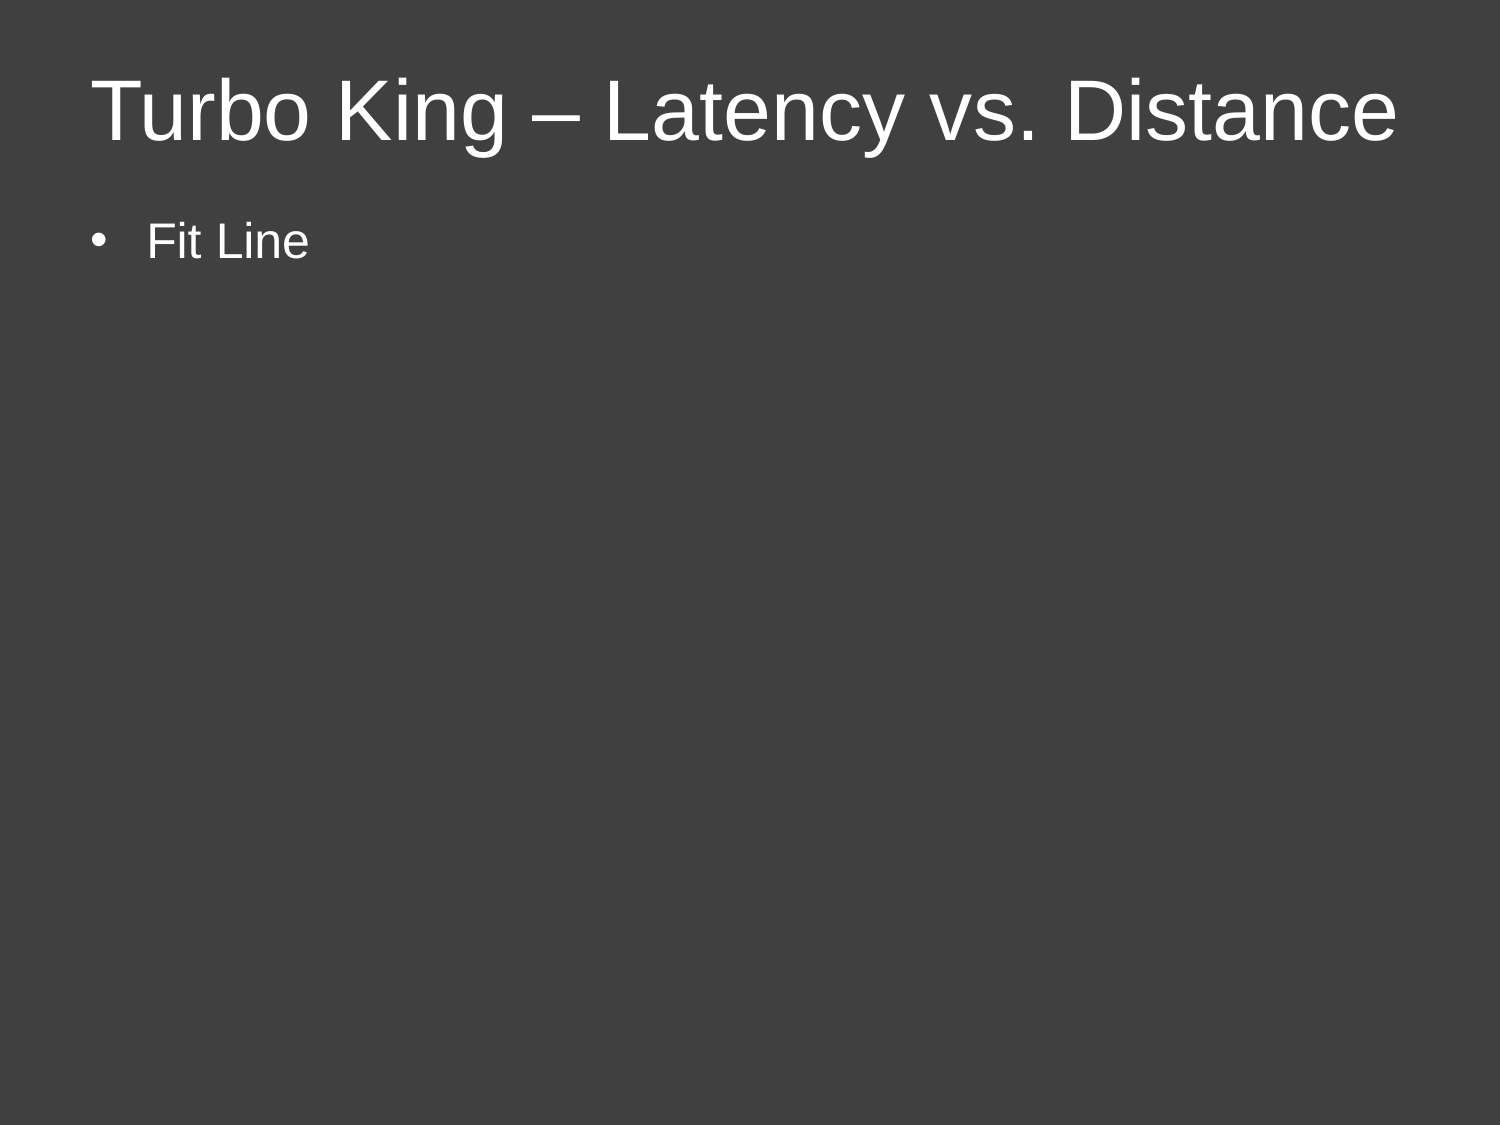

# Turbo King – Latency vs. Distance
Fit Line